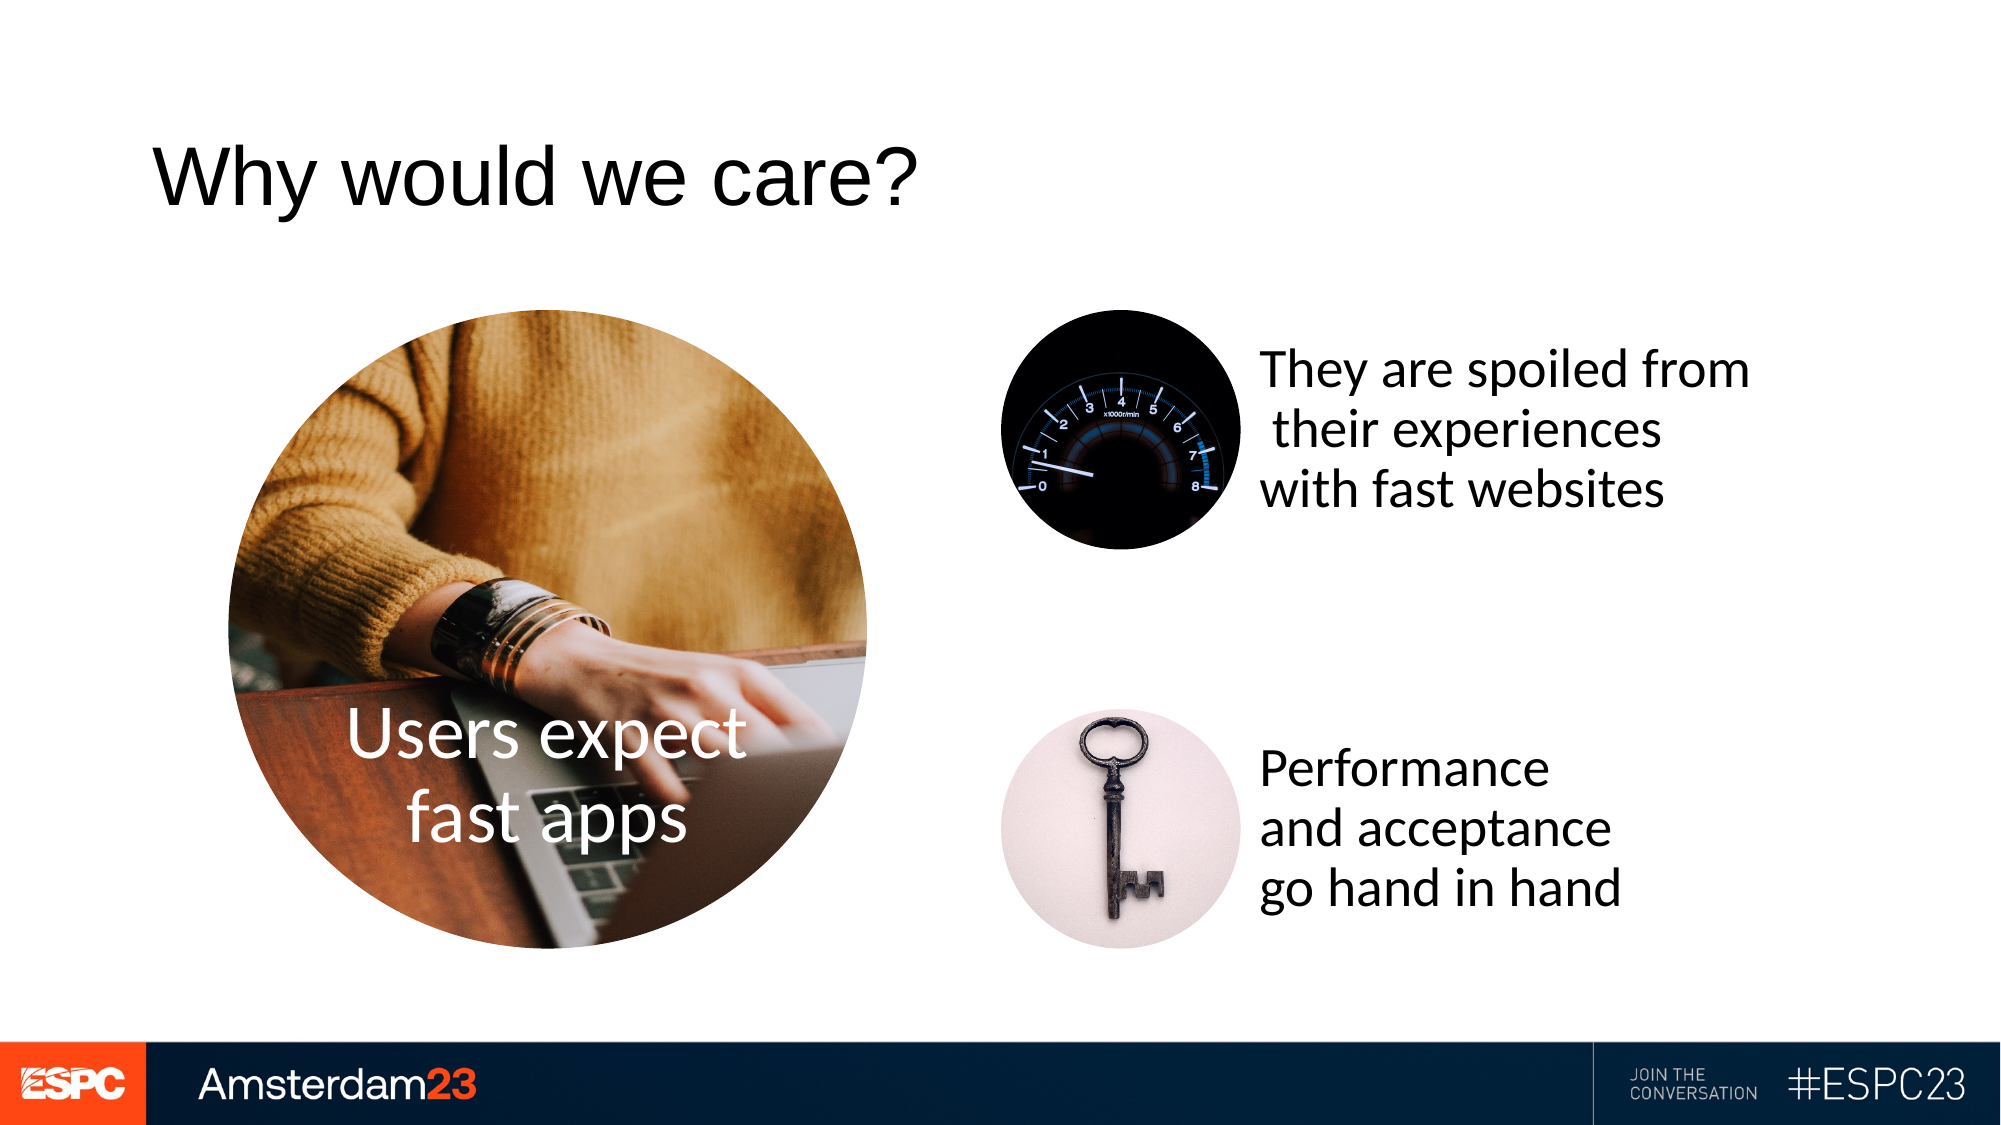

# Why would we care?

They are spoiled from  their experiences with fast websites
Users expect fast apps

Performance and acceptance go hand in hand